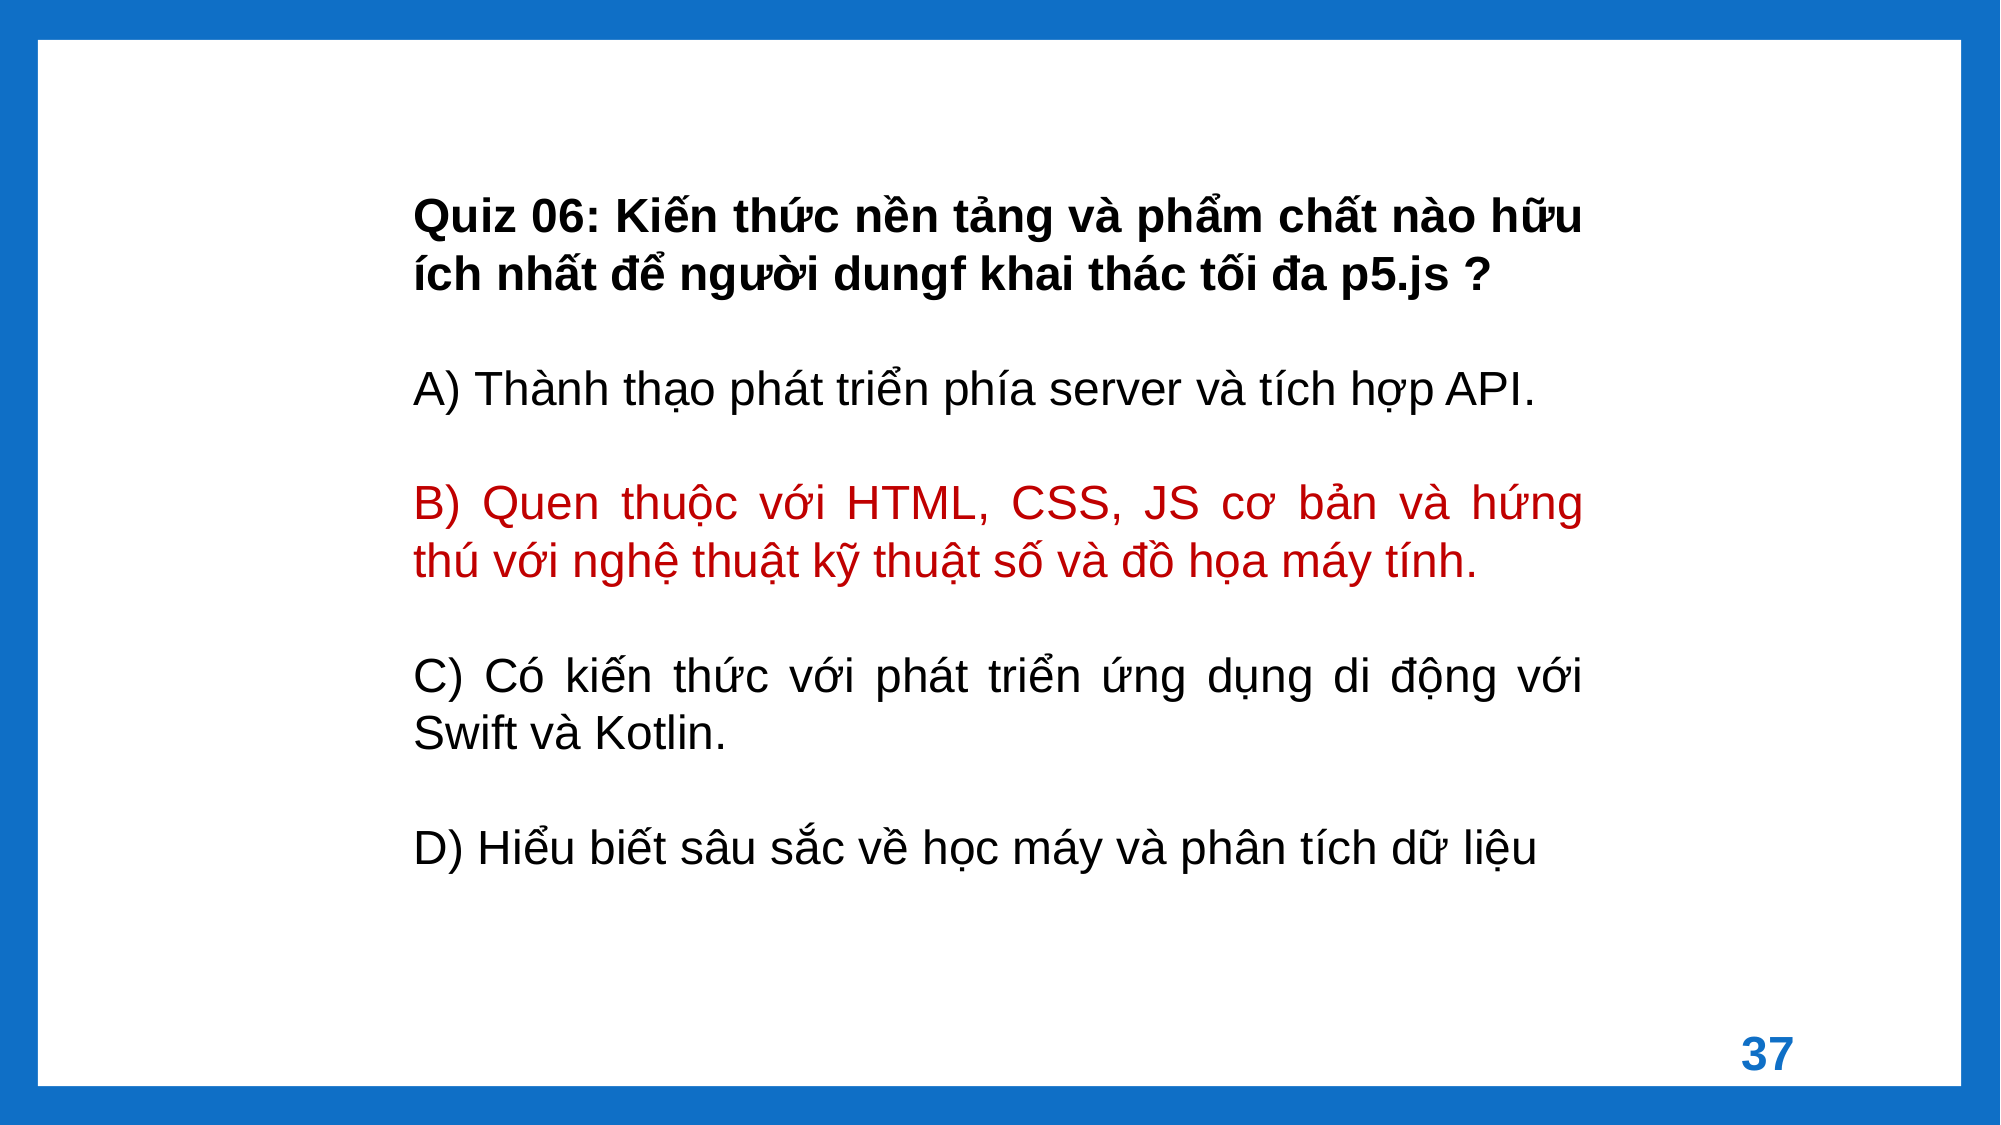

Quiz 06: Kiến thức nền tảng và phẩm chất nào hữu ích nhất để người dungf khai thác tối đa p5.js ?

A) Thành thạo phát triển phía server và tích hợp API.

B) Quen thuộc với HTML, CSS, JS cơ bản và hứng thú với nghệ thuật kỹ thuật số và đồ họa máy tính.

C) Có kiến thức với phát triển ứng dụng di động với Swift và Kotlin.

D) Hiểu biết sâu sắc về học máy và phân tích dữ liệu
37